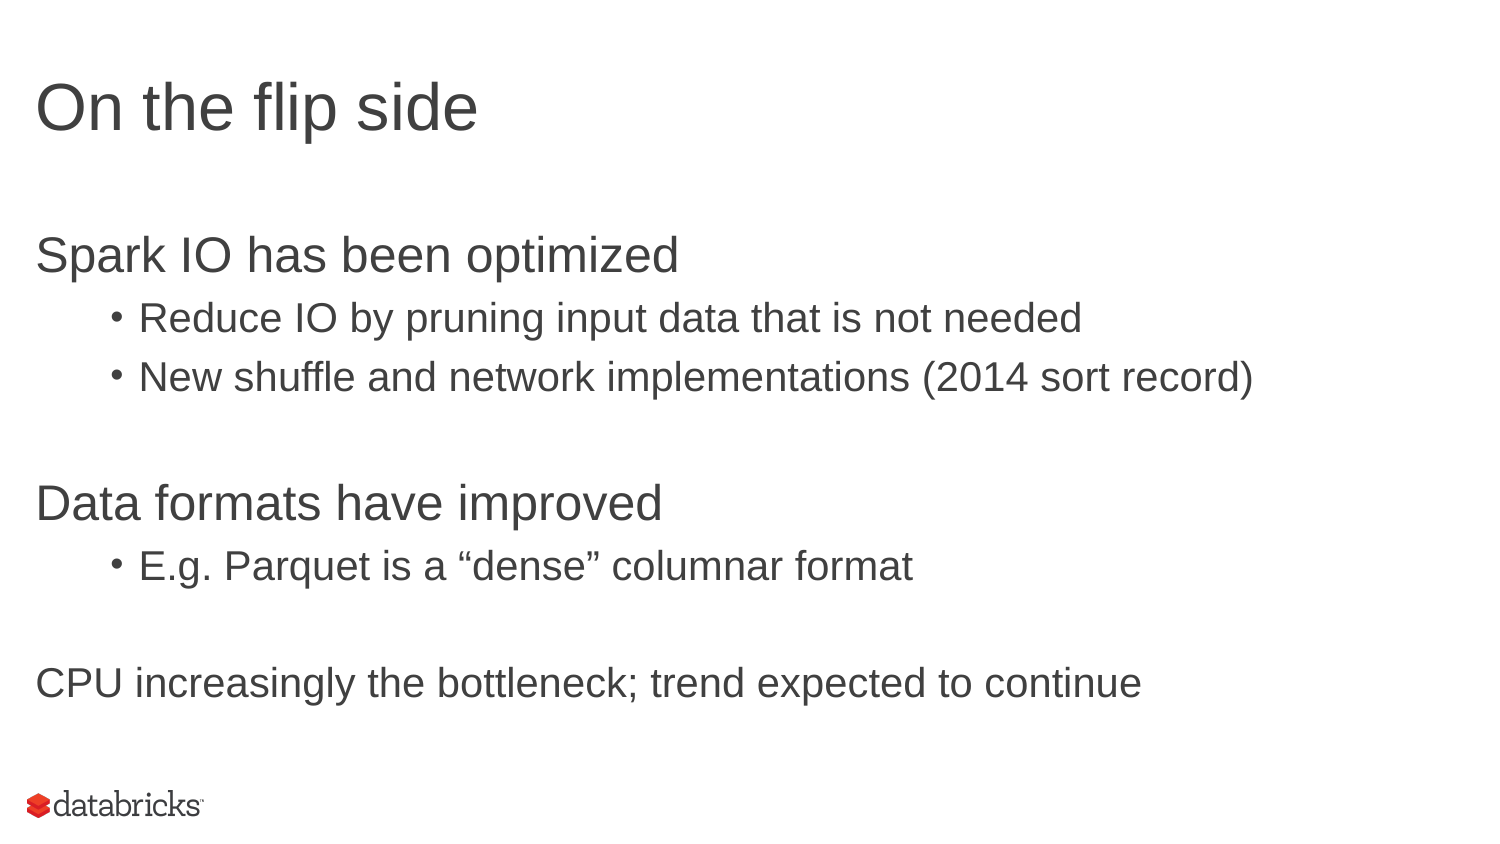

# On the flip side
Spark IO has been optimized
Reduce IO by pruning input data that is not needed
New shuffle and network implementations (2014 sort record)

Data formats have improved
E.g. Parquet is a “dense” columnar format

CPU increasingly the bottleneck; trend expected to continue